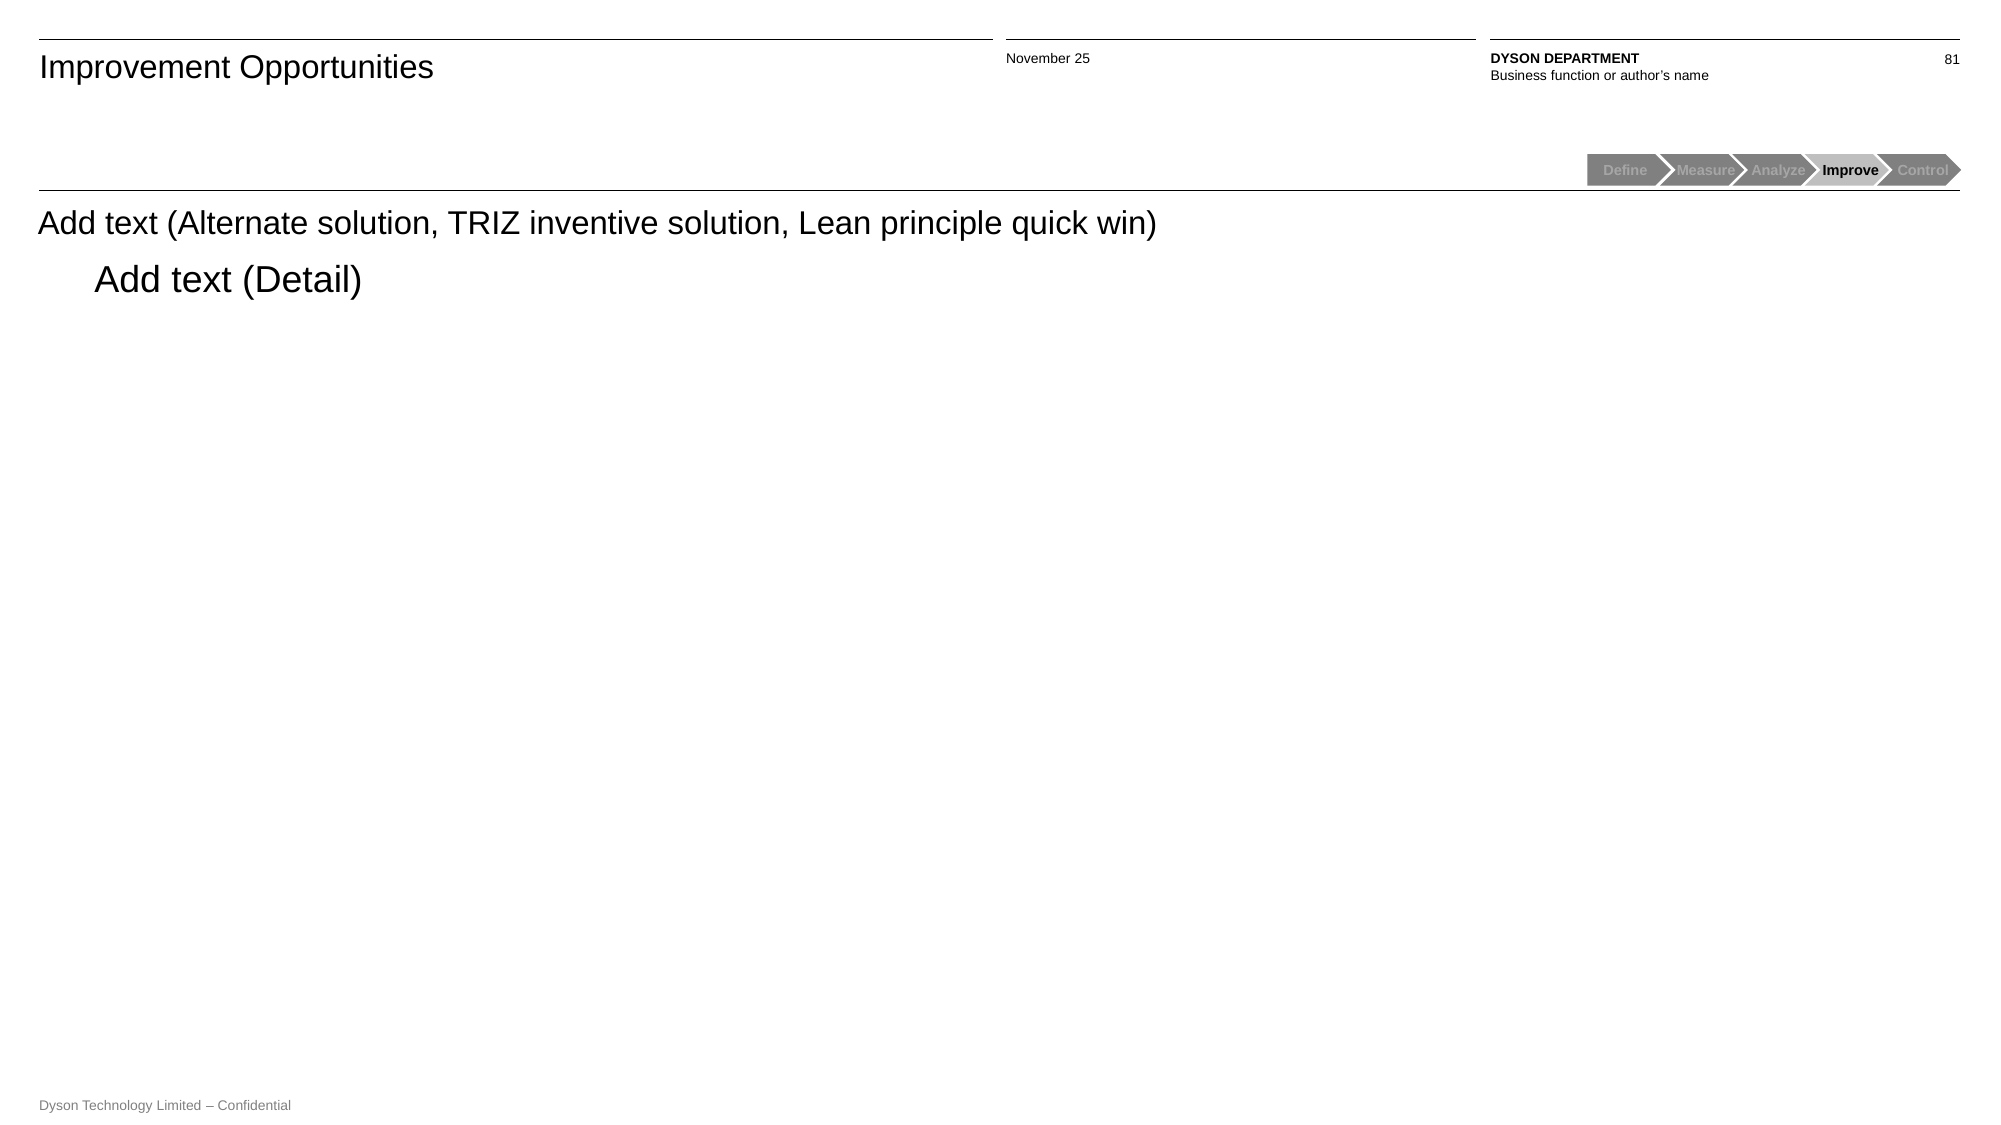

Improvement Opportunities
Define
  Measure
  Analyze
  Improve
  Control
Add text (Alternate solution, TRIZ inventive solution, Lean principle quick win)
Add text (Detail)